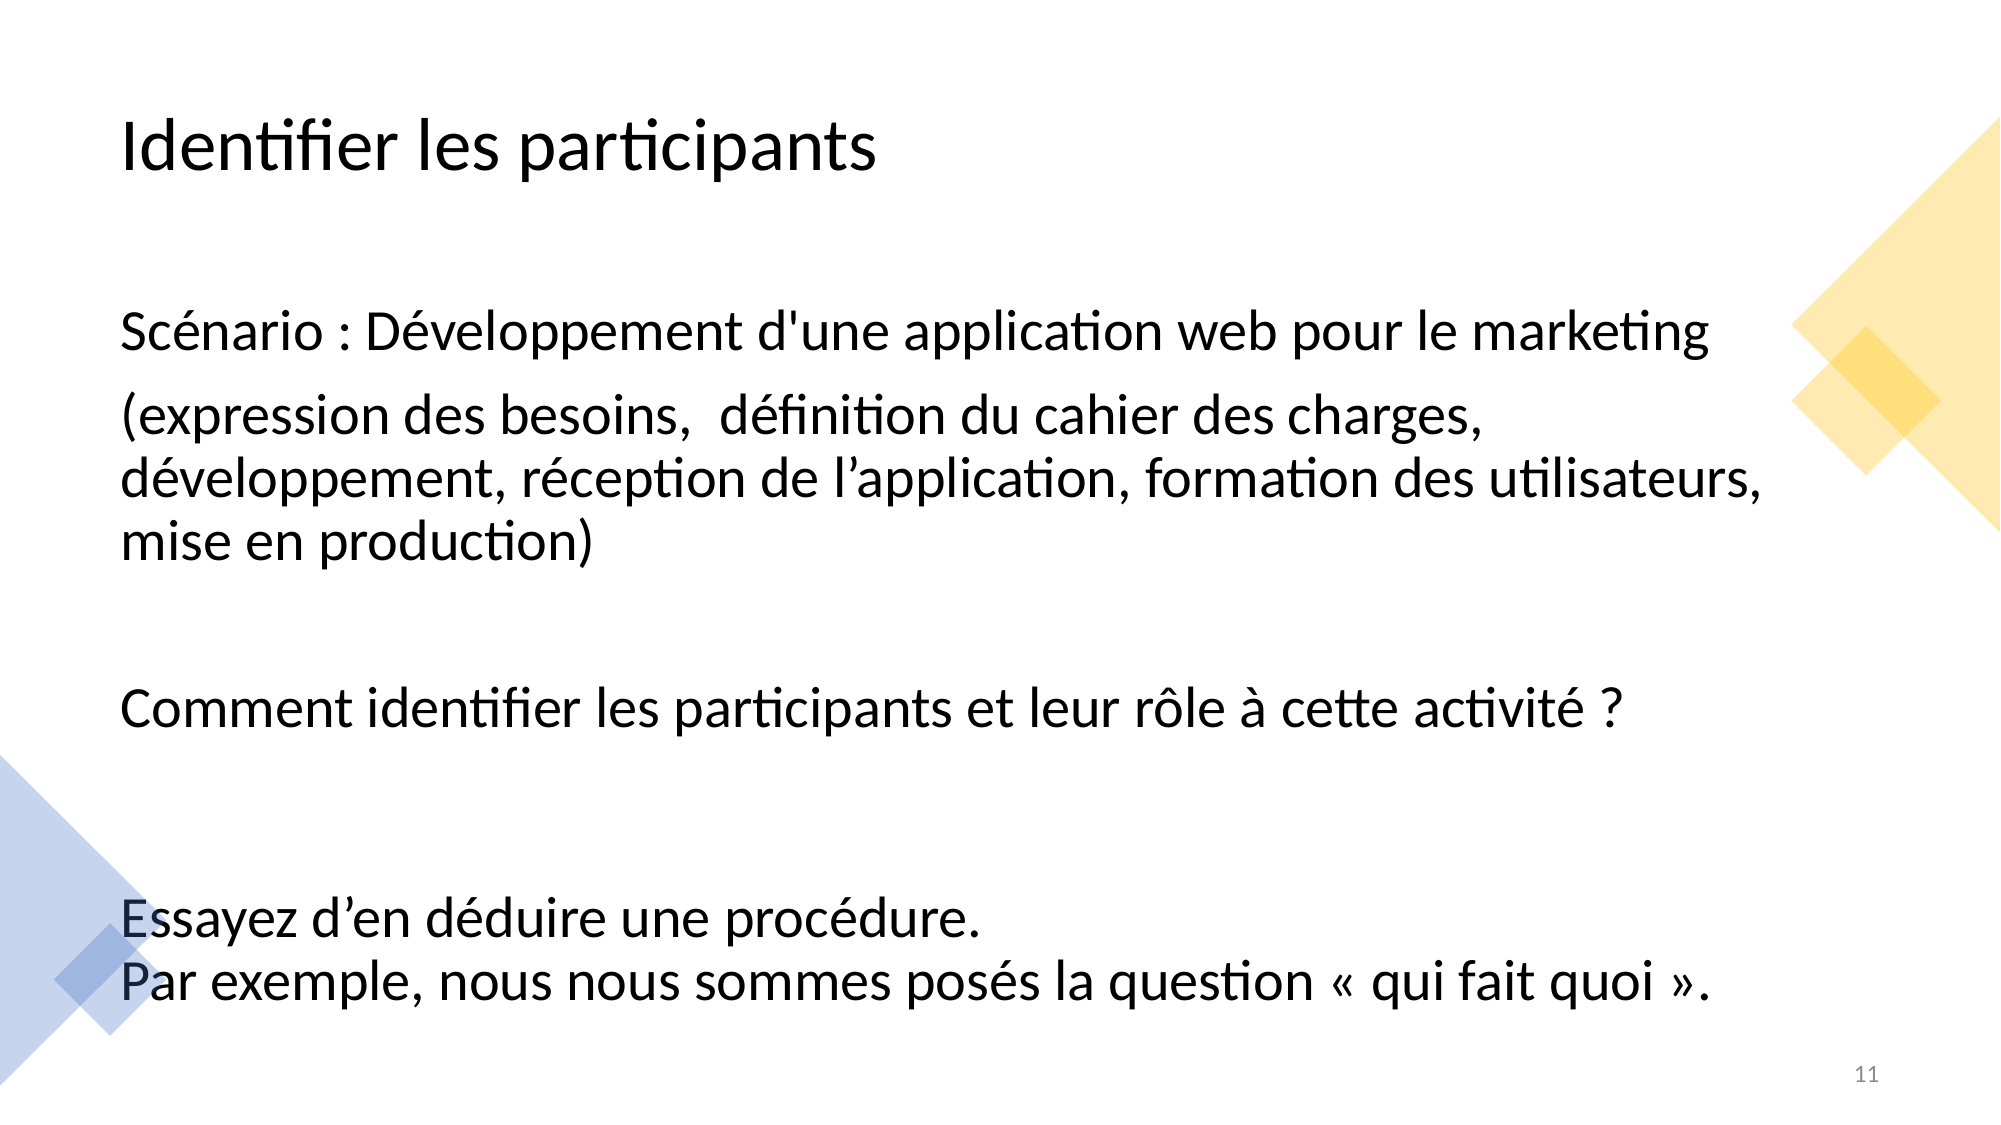

# Identifier les participants

Scénario : Développement d'une application web pour le marketing
(expression des besoins,  définition du cahier des charges, développement, réception de l’application, formation des utilisateurs, mise en production)

Comment identifier les participants et leur rôle à cette activité ?

Essayez d’en déduire une procédure.
Par exemple, nous nous sommes posés la question « qui fait quoi ».

11